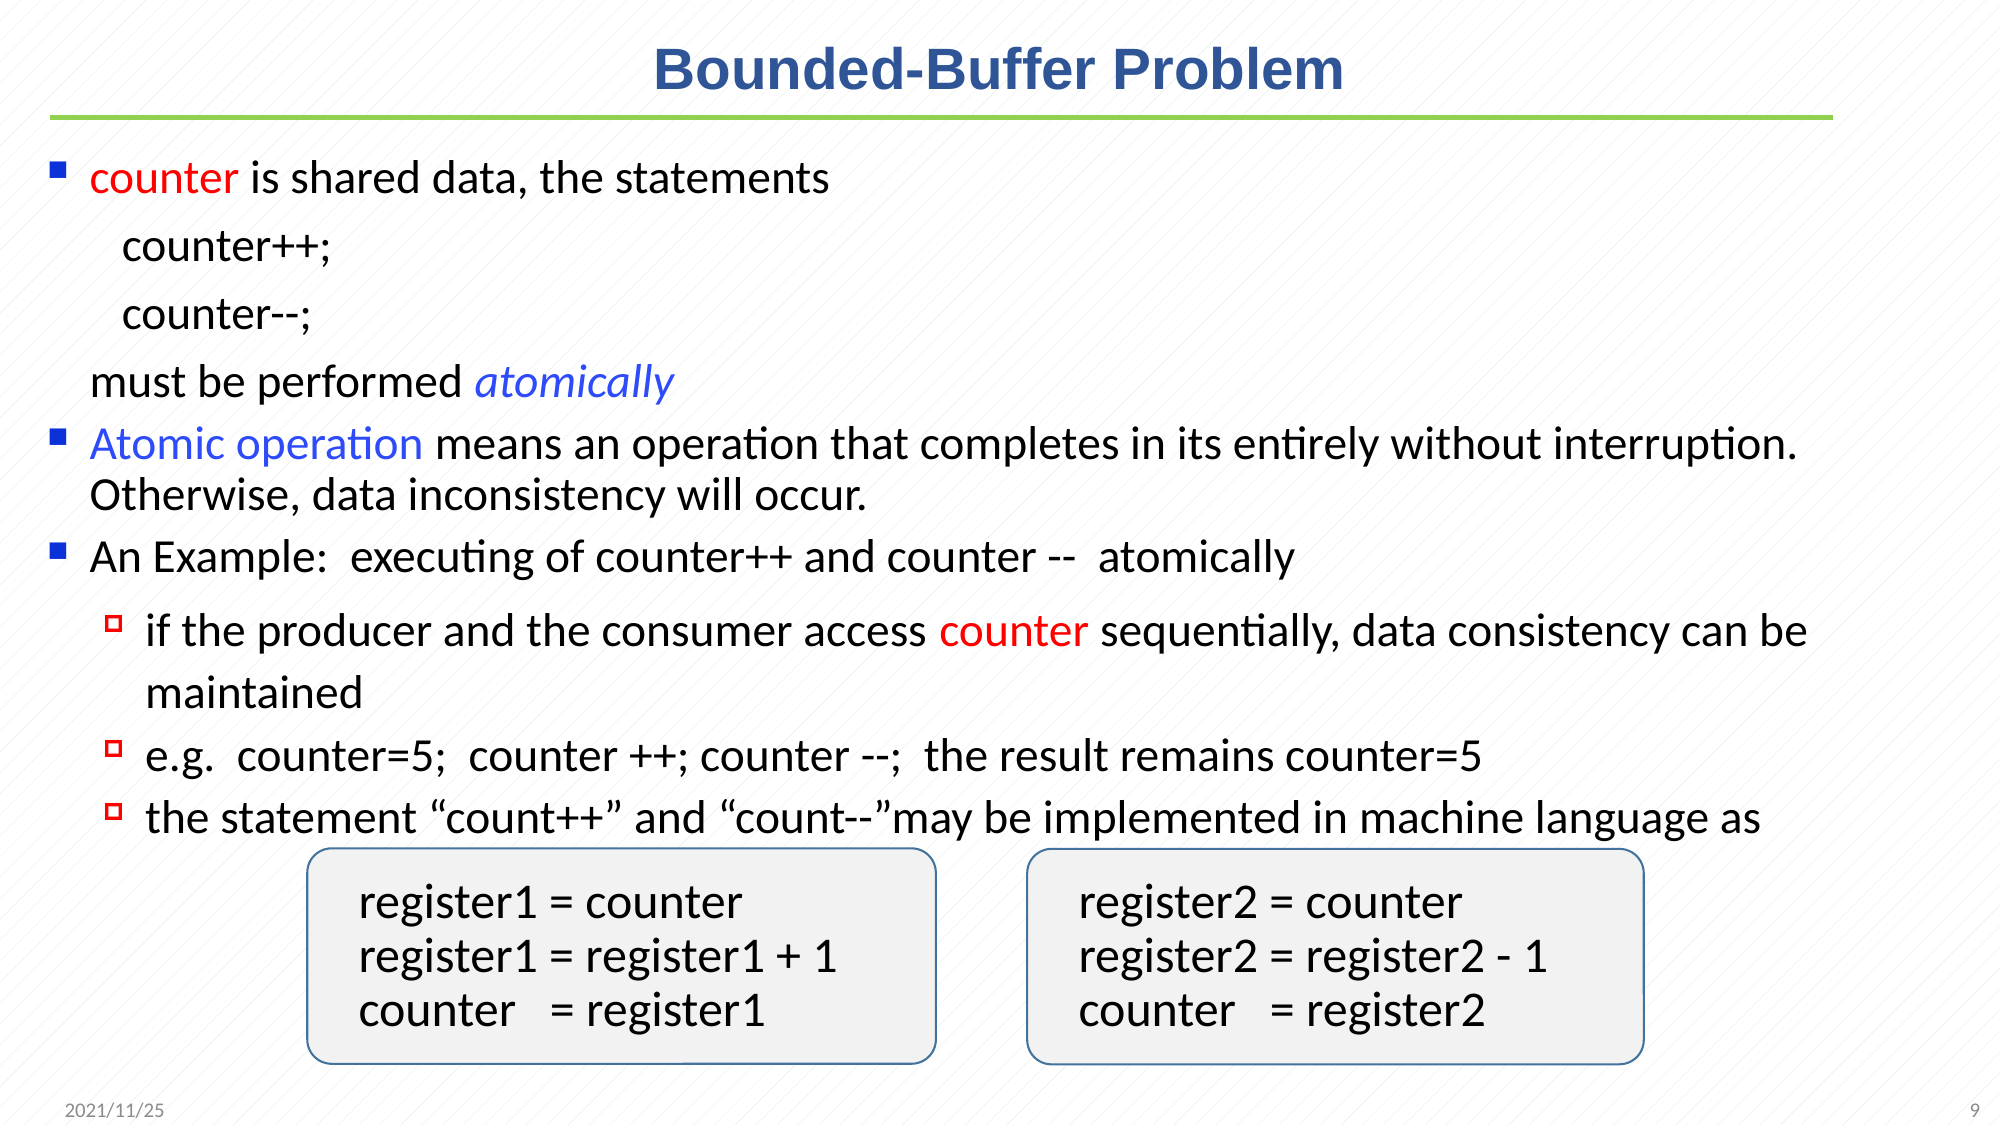

# Bounded-Buffer Problem
counter is shared data, the statements
   counter++;
   counter--;
must be performed atomically
Atomic operation means an operation that completes in its entirely without interruption. Otherwise, data inconsistency will occur.
An Example:  executing of counter++ and counter --  atomically
if the producer and the consumer access counter sequentially, data consistency can be maintained
e.g.  counter=5;  counter ++; counter --;  the result remains counter=5
the statement “count++” and “count--”may be implemented in machine language as
register1 = counter
register1 = register1 + 1
counter   = register1
register2 = counter
register2 = register2 - 1
counter   = register2
9
2021/11/25